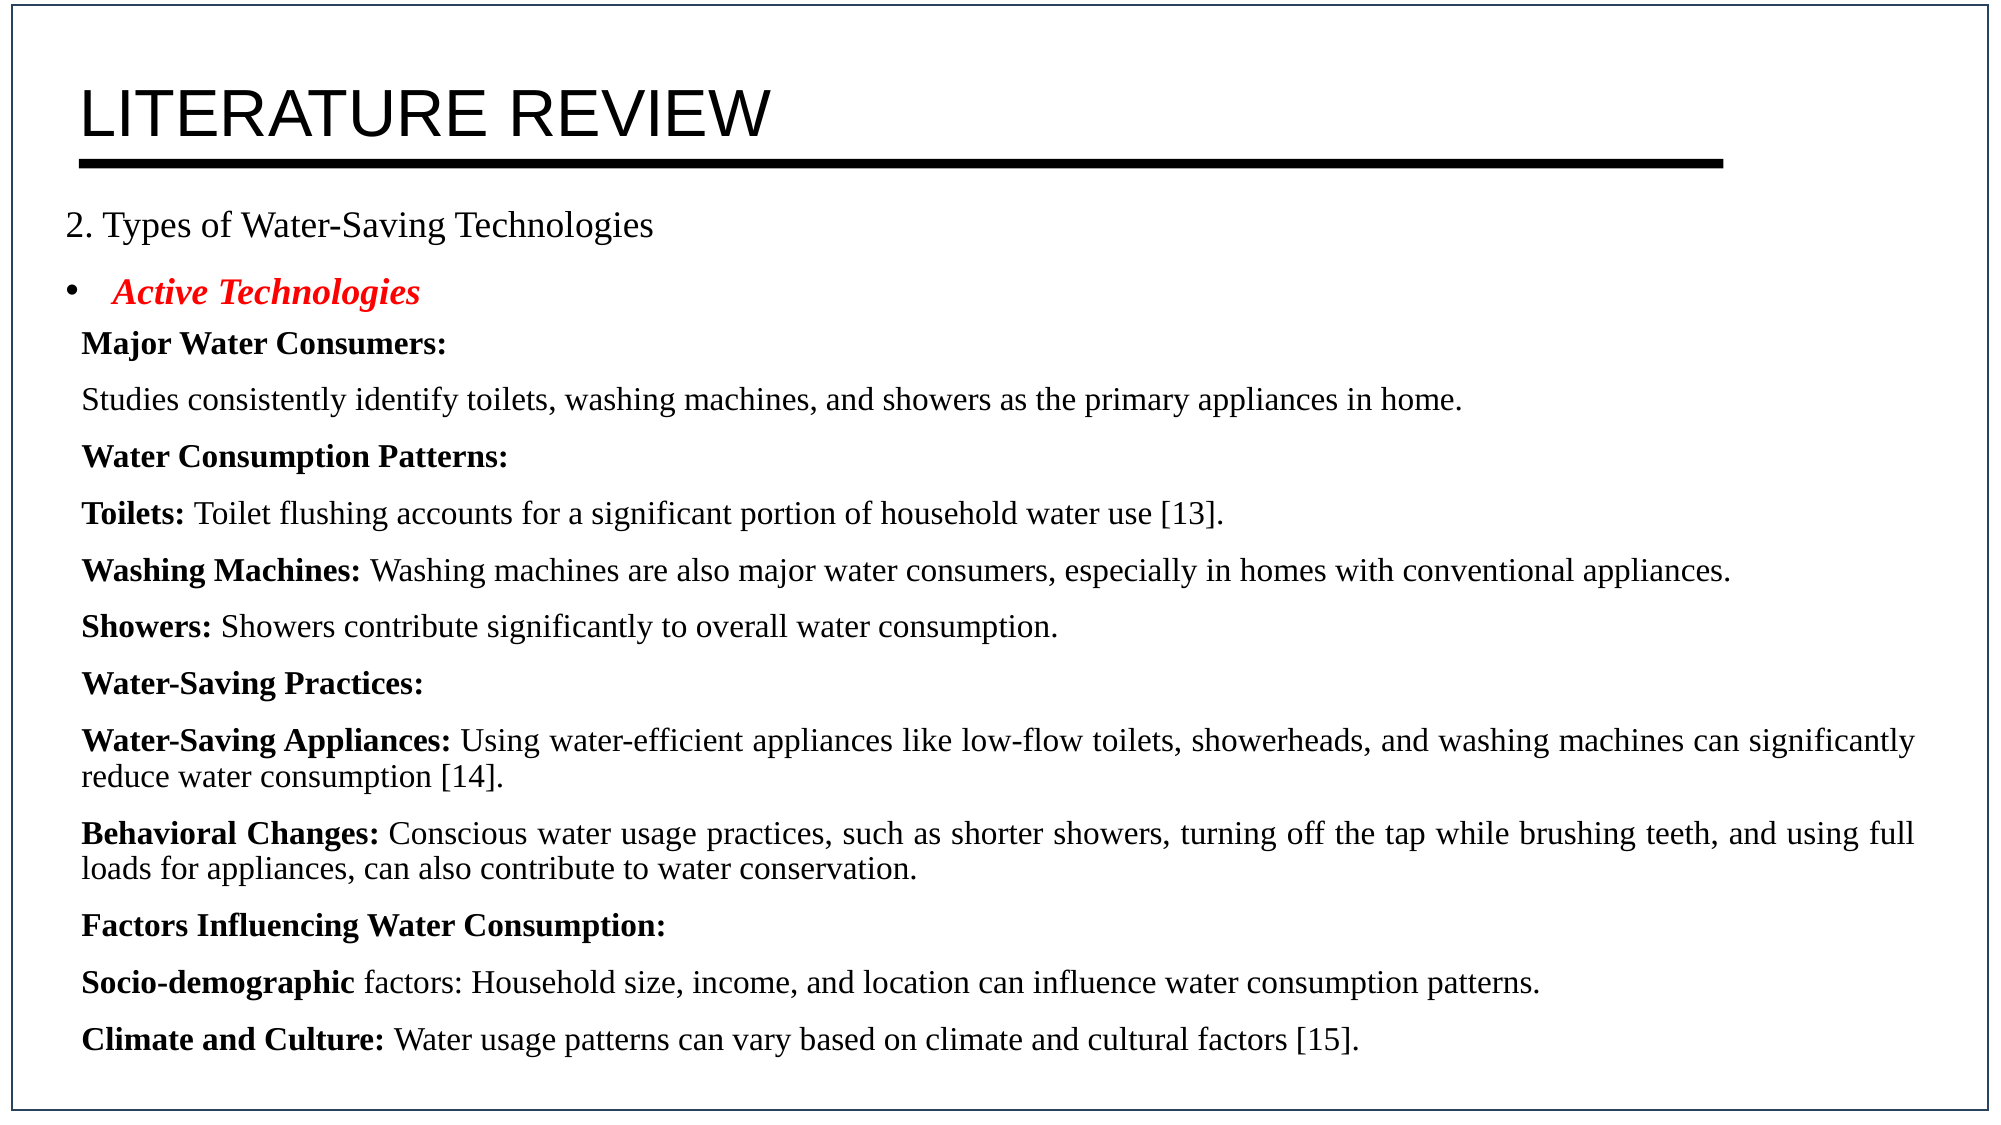

# LITERATURE REVIEW

2. Types of Water-Saving Technologies
Active Technologies

Major Water Consumers:
Studies consistently identify toilets, washing machines, and showers as the primary appliances in home.
Water Consumption Patterns:
Toilets: Toilet flushing accounts for a significant portion of household water use [13].
Washing Machines: Washing machines are also major water consumers, especially in homes with conventional appliances.
Showers: Showers contribute significantly to overall water consumption.
Water-Saving Practices:
Water-Saving Appliances: Using water-efficient appliances like low-flow toilets, showerheads, and washing machines can significantly reduce water consumption [14].
Behavioral Changes: Conscious water usage practices, such as shorter showers, turning off the tap while brushing teeth, and using full loads for appliances, can also contribute to water conservation.
Factors Influencing Water Consumption:
Socio-demographic factors: Household size, income, and location can influence water consumption patterns.
Climate and Culture: Water usage patterns can vary based on climate and cultural factors [15].
Center for Emerging Technology for Sustainable Development
5